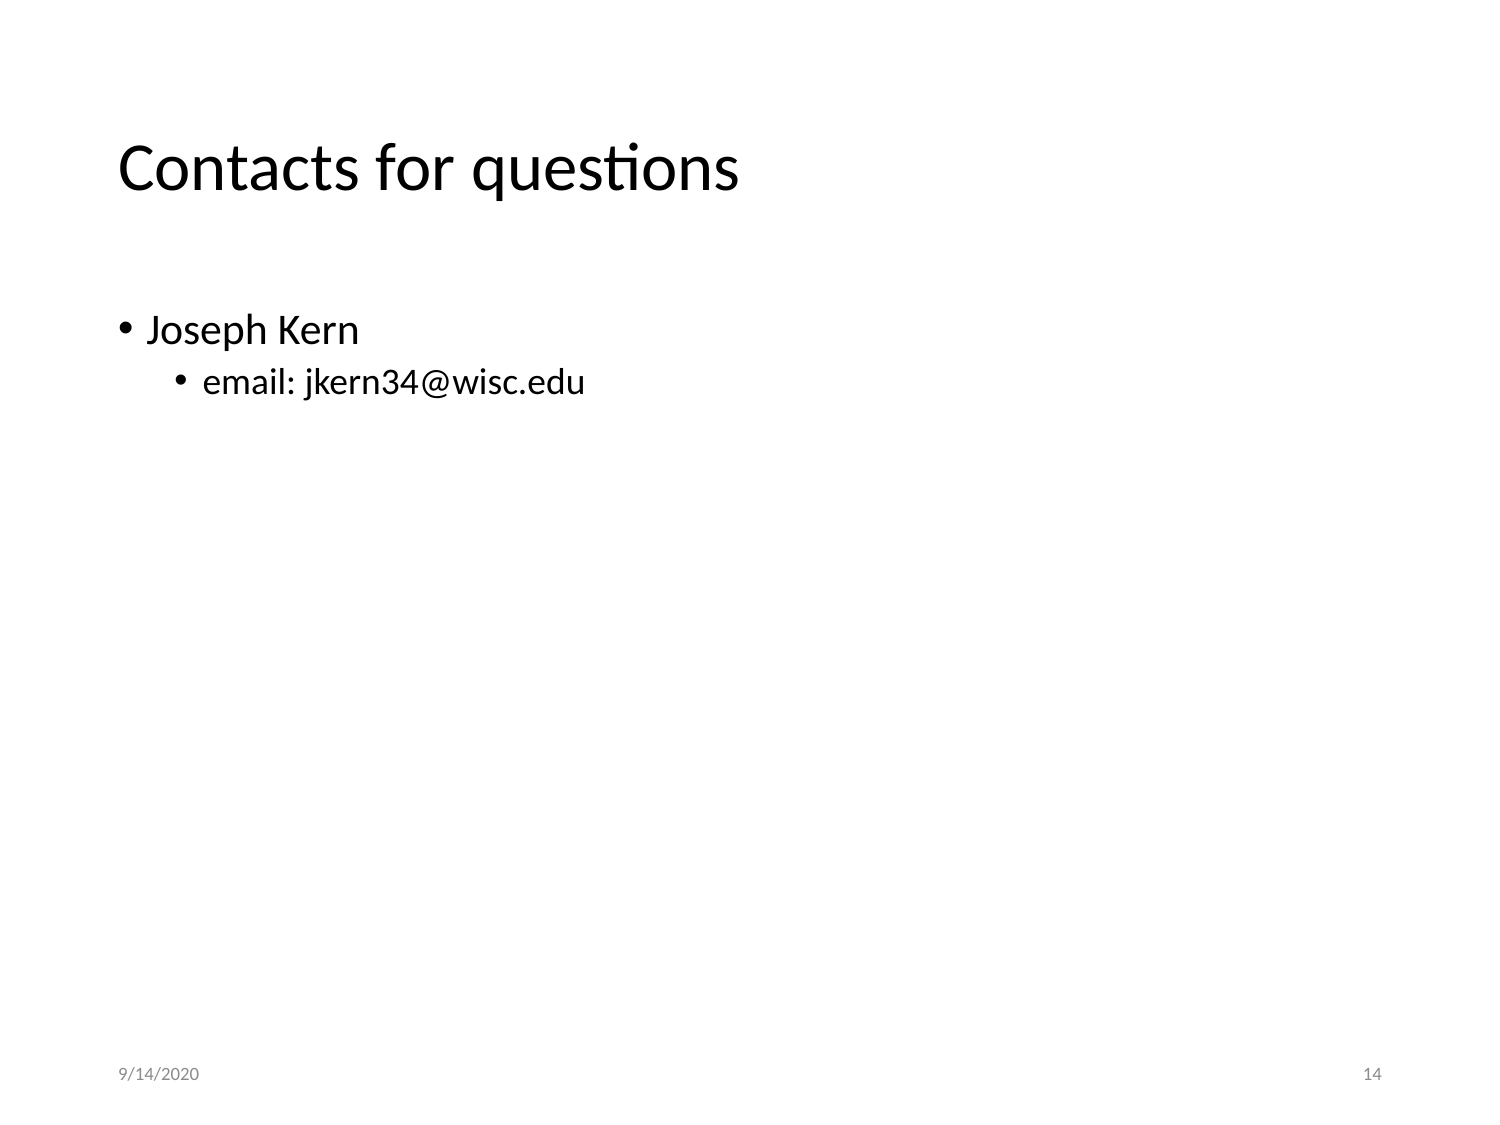

# Contacts for questions
Joseph Kern
email: jkern34@wisc.edu
9/14/2020
14